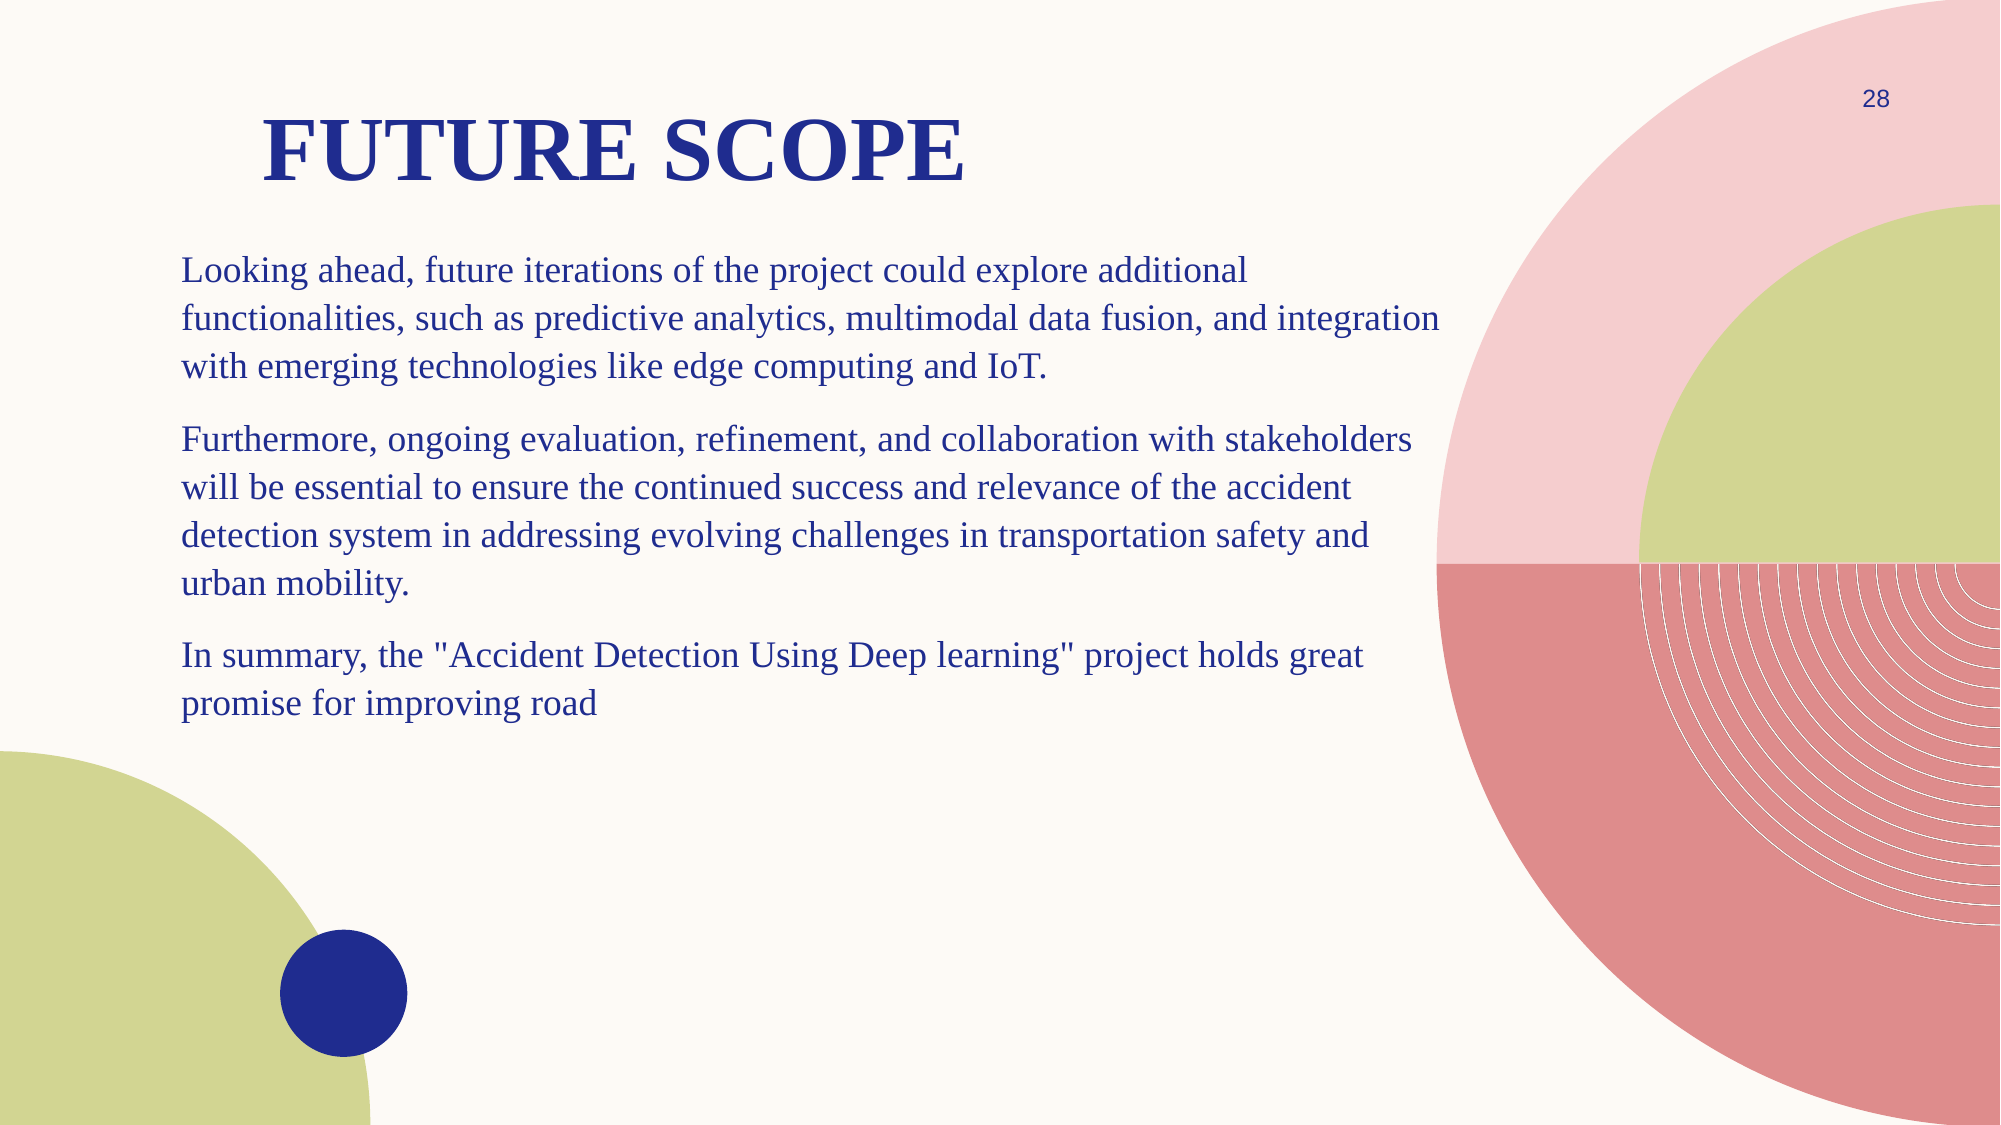

28
# FUTURE SCOPE
Looking ahead, future iterations of the project could explore additional functionalities, such as predictive analytics, multimodal data fusion, and integration with emerging technologies like edge computing and IoT.
Furthermore, ongoing evaluation, refinement, and collaboration with stakeholders will be essential to ensure the continued success and relevance of the accident detection system in addressing evolving challenges in transportation safety and urban mobility.
In summary, the "Accident Detection Using Deep learning" project holds great promise for improving road